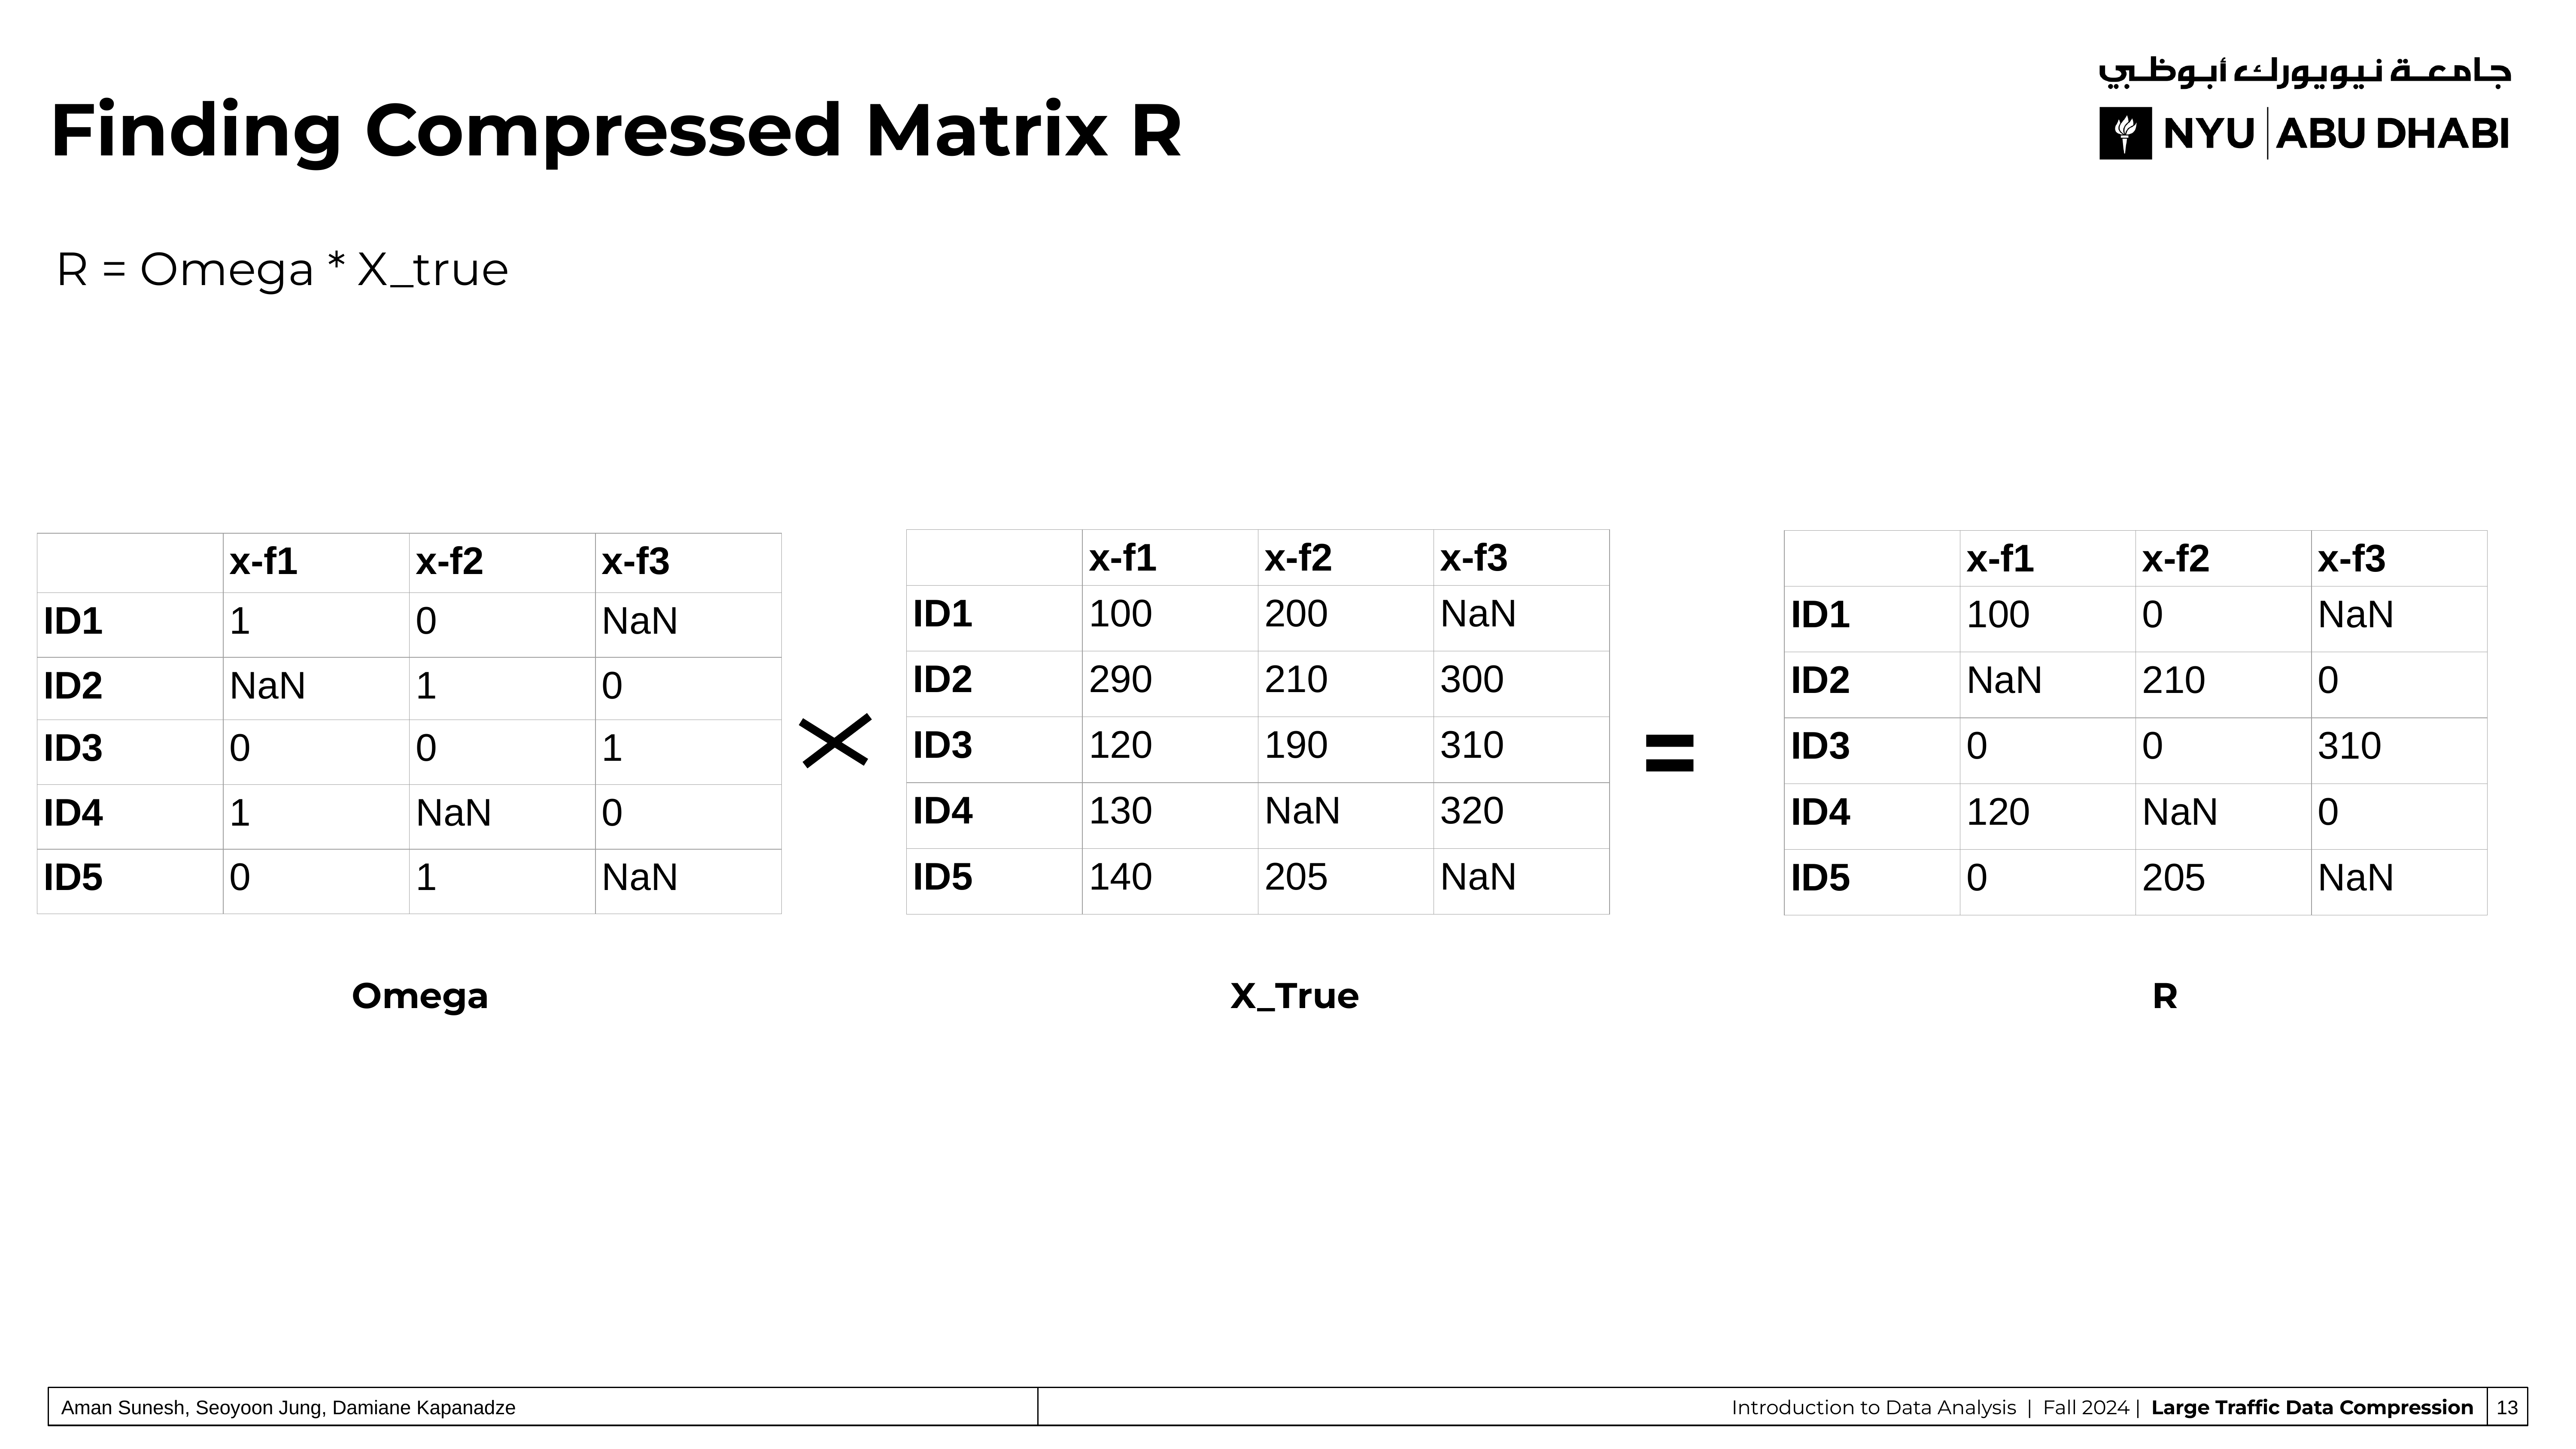

# Finding Compressed Matrix R
R = Omega * X_true
|  | x-f1 | x-f2 | x-f3 |
| --- | --- | --- | --- |
| ID1 | 100 | 200 | NaN |
| ID2 | 290 | 210 | 300 |
| ID3 | 120 | 190 | 310 |
| ID4 | 130 | NaN | 320 |
| ID5 | 140 | 205 | NaN |
|  | x-f1 | x-f2 | x-f3 |
| --- | --- | --- | --- |
| ID1 | 100 | 0 | NaN |
| ID2 | NaN | 210 | 0 |
| ID3 | 0 | 0 | 310 |
| ID4 | 120 | NaN | 0 |
| ID5 | 0 | 205 | NaN |
|  | x-f1 | x-f2 | x-f3 |
| --- | --- | --- | --- |
| ID1 | 1 | 0 | NaN |
| ID2 | NaN | 1 | 0 |
| ID3 | 0 | 0 | 1 |
| ID4 | 1 | NaN | 0 |
| ID5 | 0 | 1 | NaN |
=
Omega
      X_True
                    R
Aman Sunesh, Seoyoon Jung, Damiane Kapanadze
Introduction to Data Analysis  |  Fall 2024 |  Large Traffic Data Compression
13